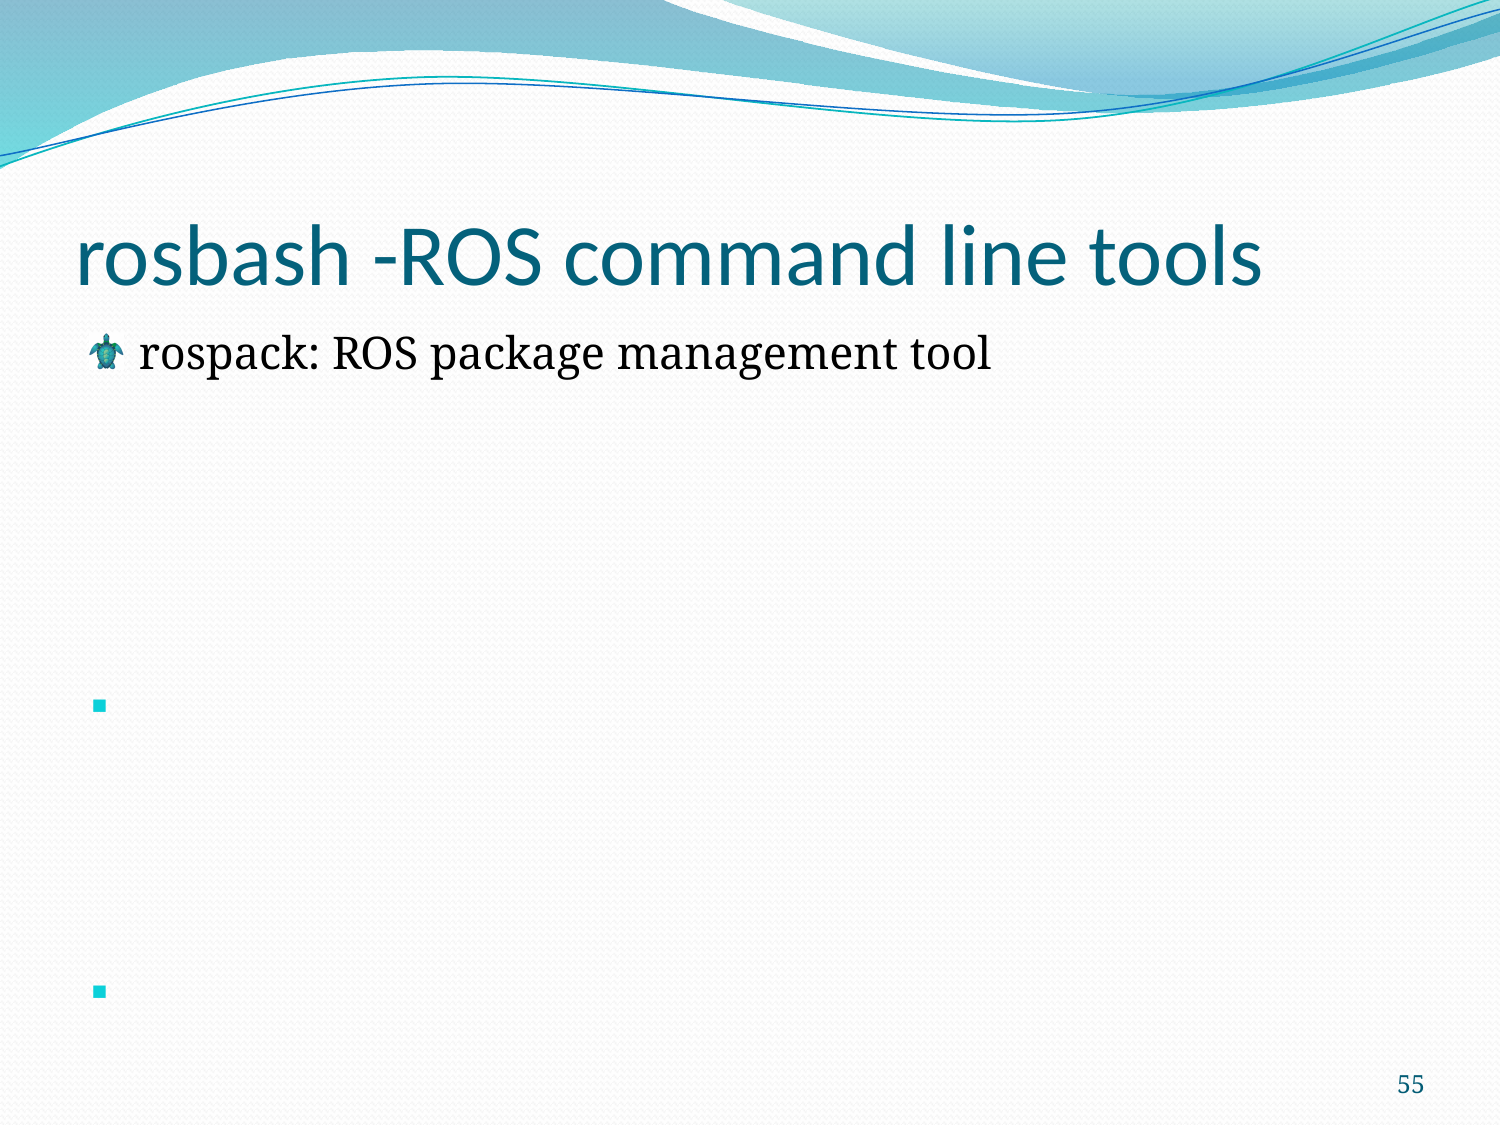

# rosbash -ROS command line tools
 rospack: ROS package management tool

55